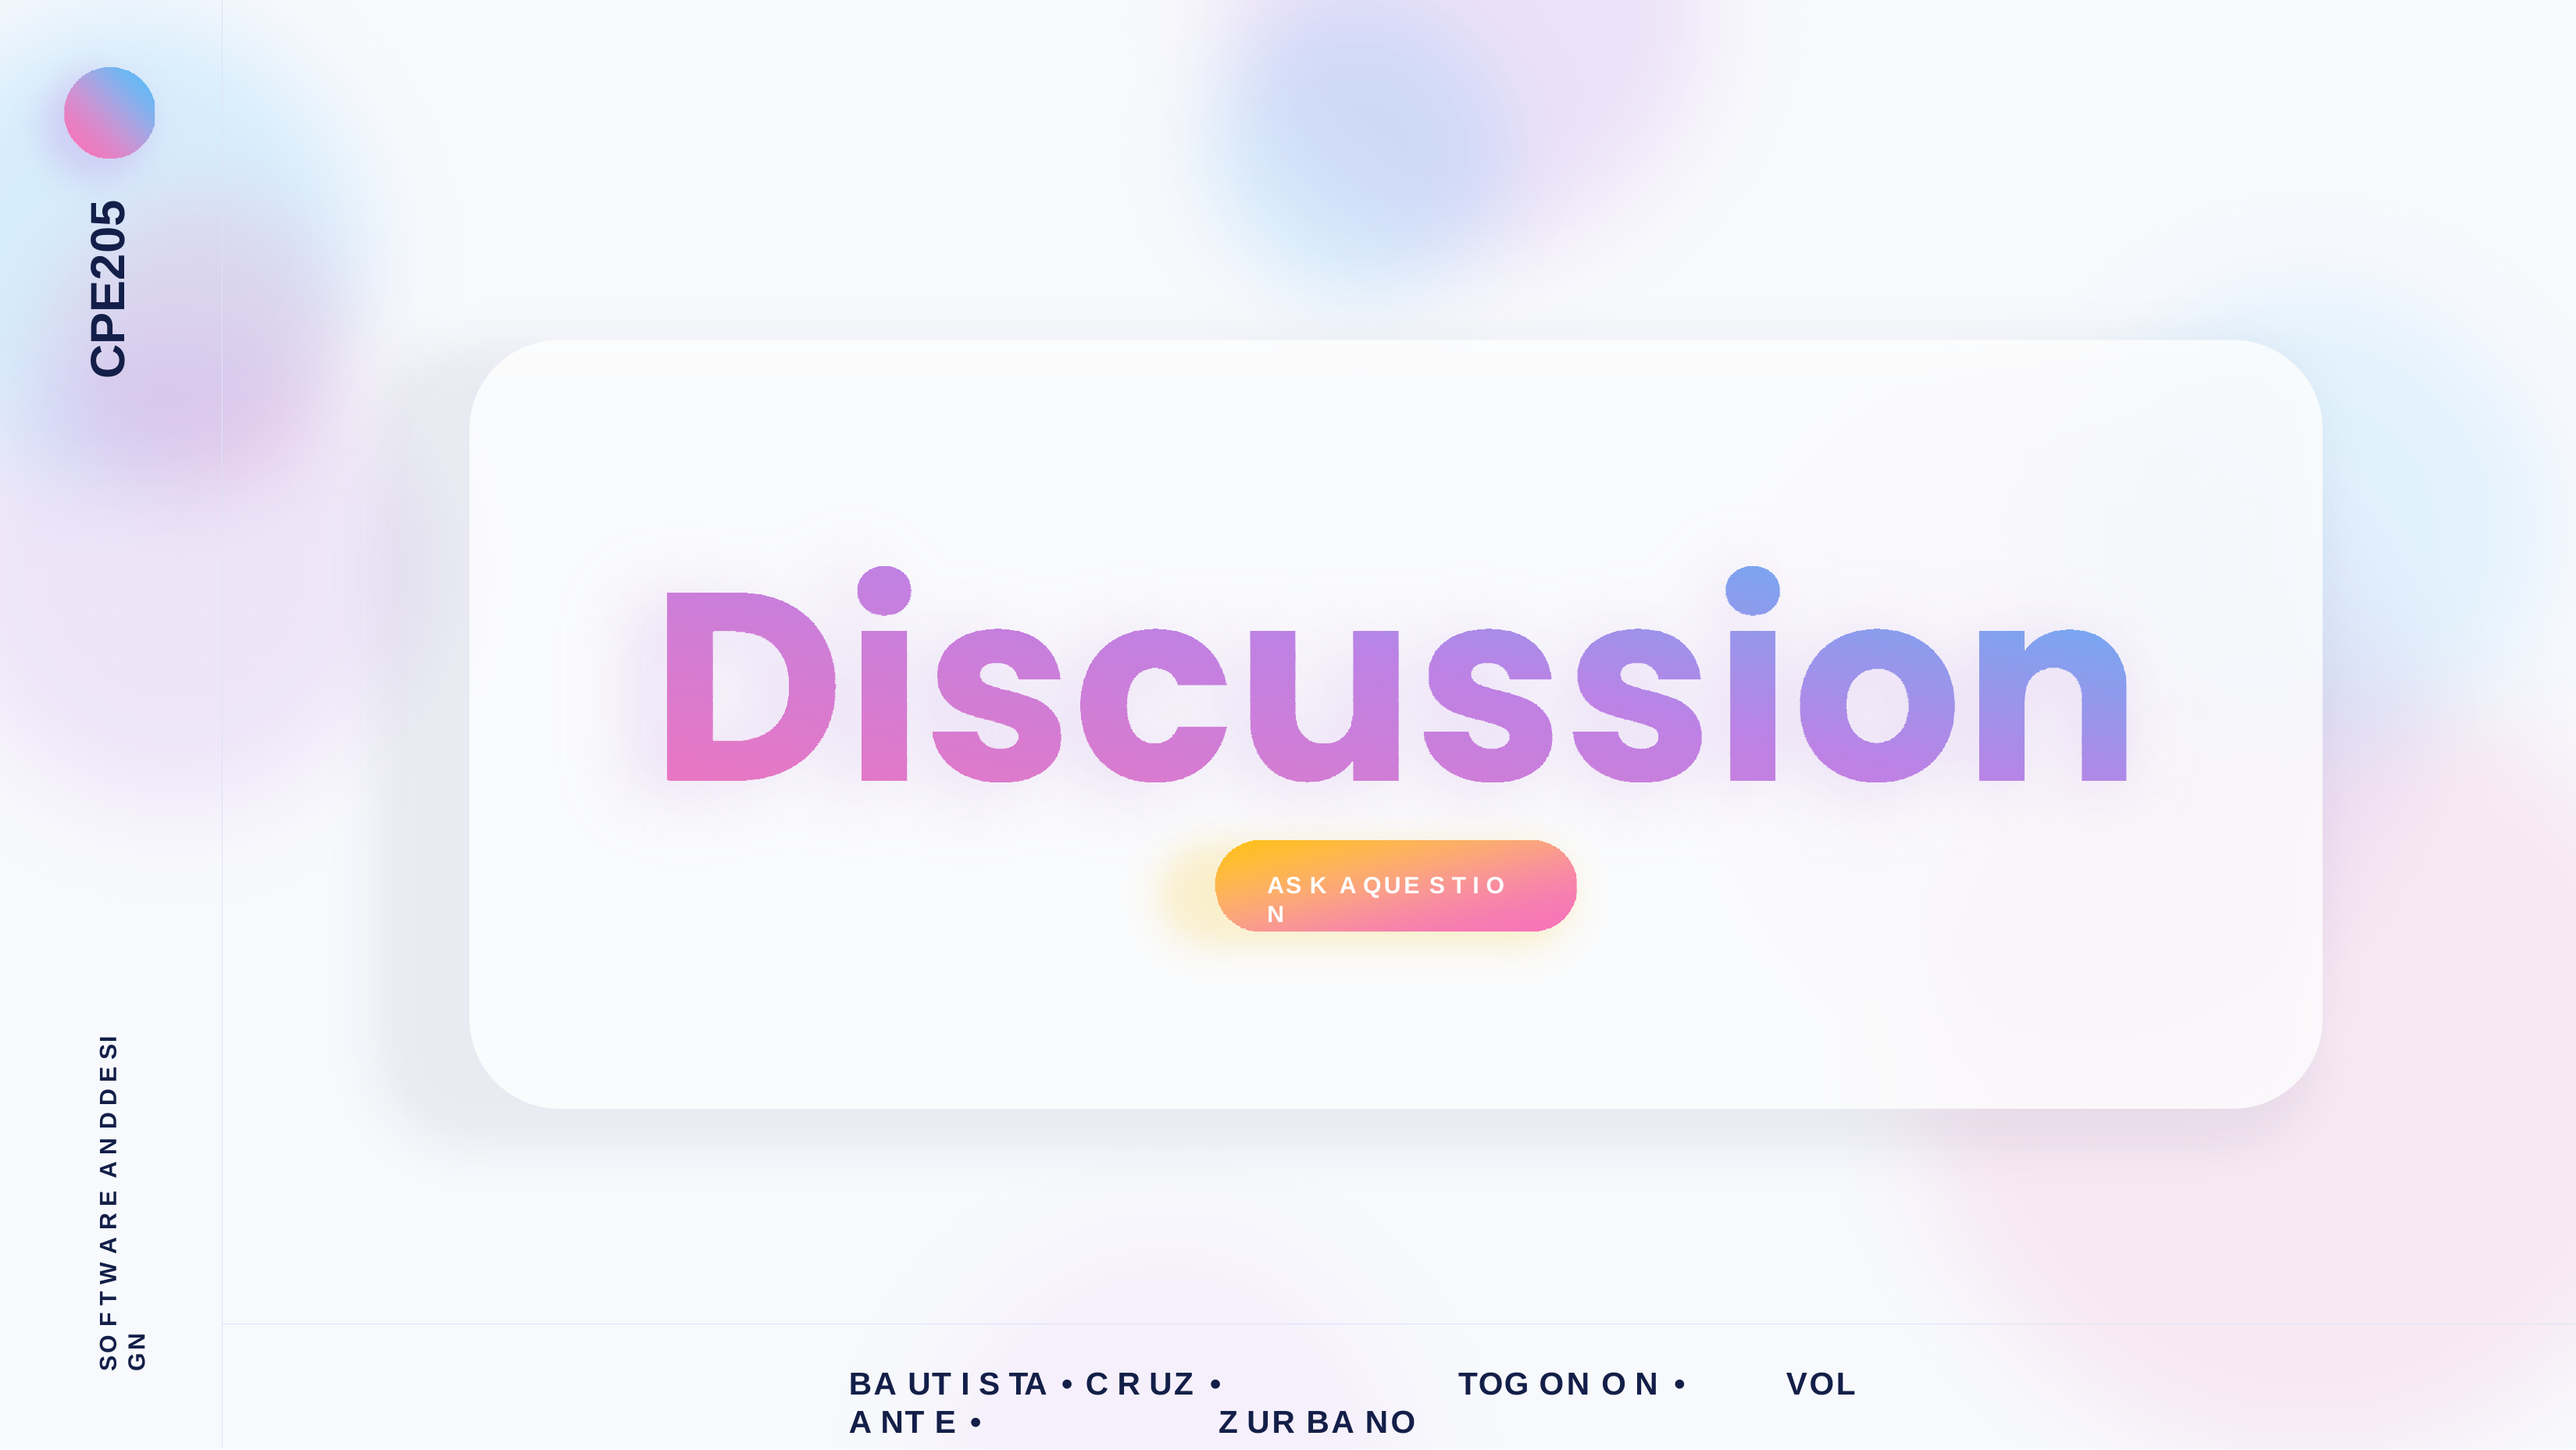

CPE205

AS K A QUE S T I O N
SO F T W A R E A N D D E SI GN

BA UT I S TA •        C R UZ •	TOG ON O N •	VOL A NT E •	Z UR BA NO